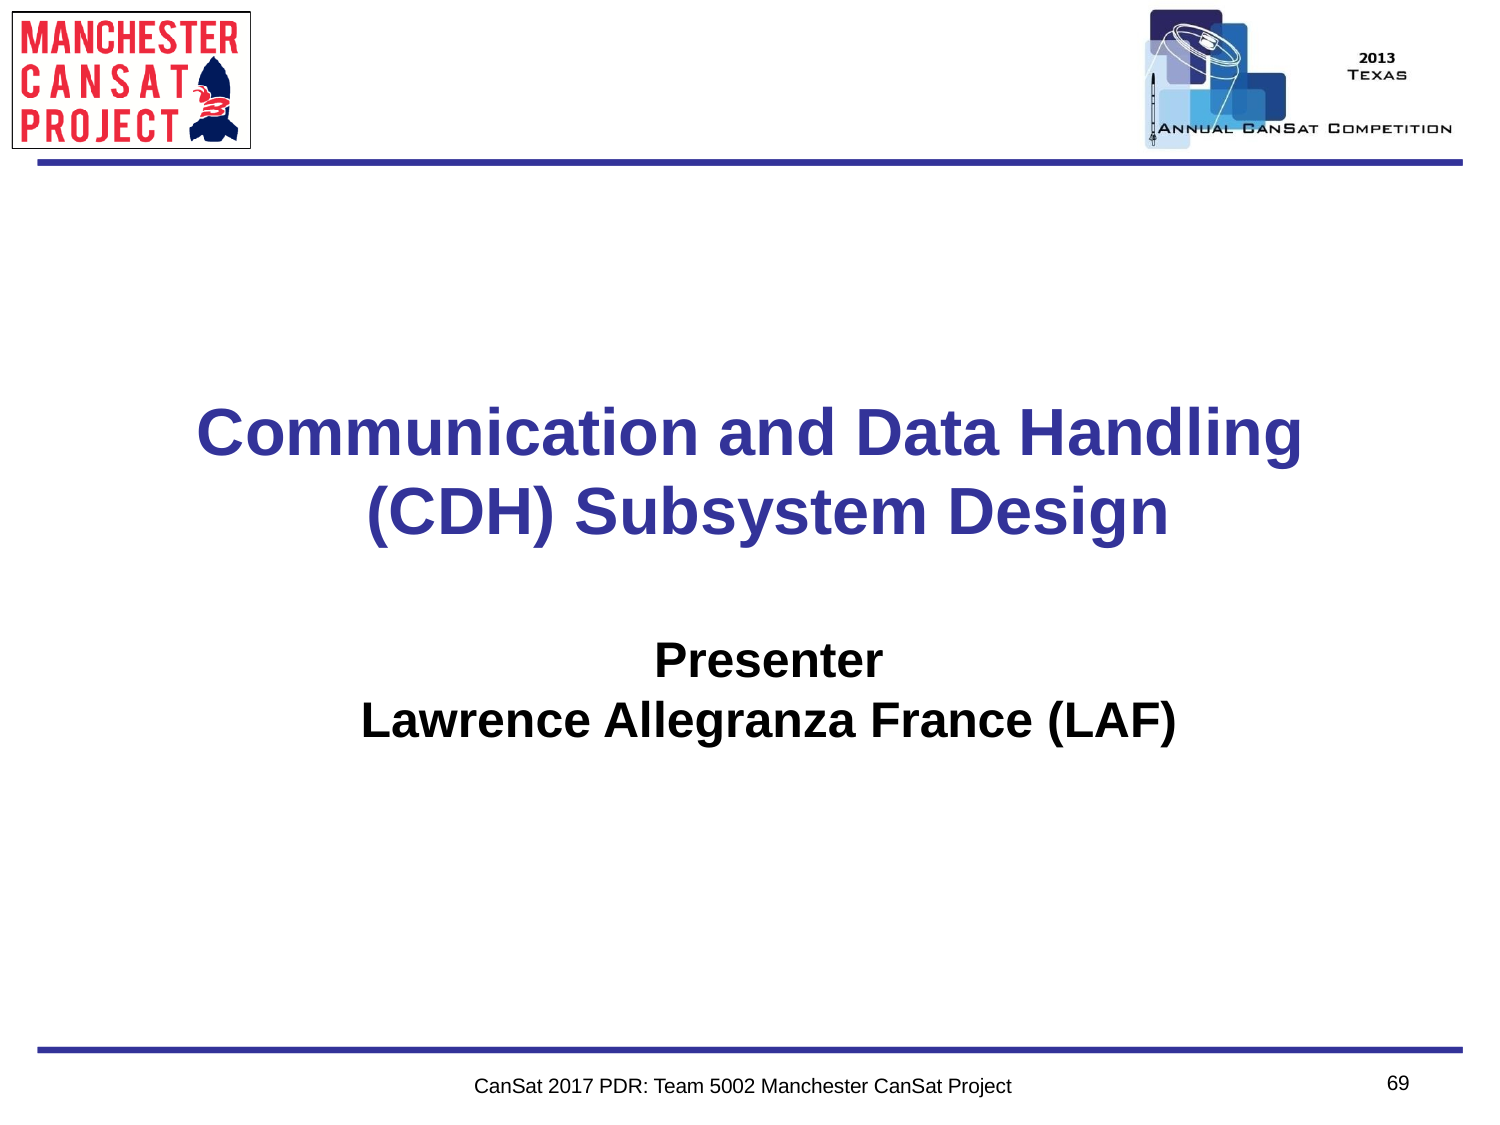

Team Logo
Here
(If You Want)
Team Logo
Here

# Communication and Data Handling  (CDH) Subsystem Design
Presenter
Lawrence Allegranza France (LAF)

69
CanSat 2017 PDR: Team 5002 Manchester CanSat Project